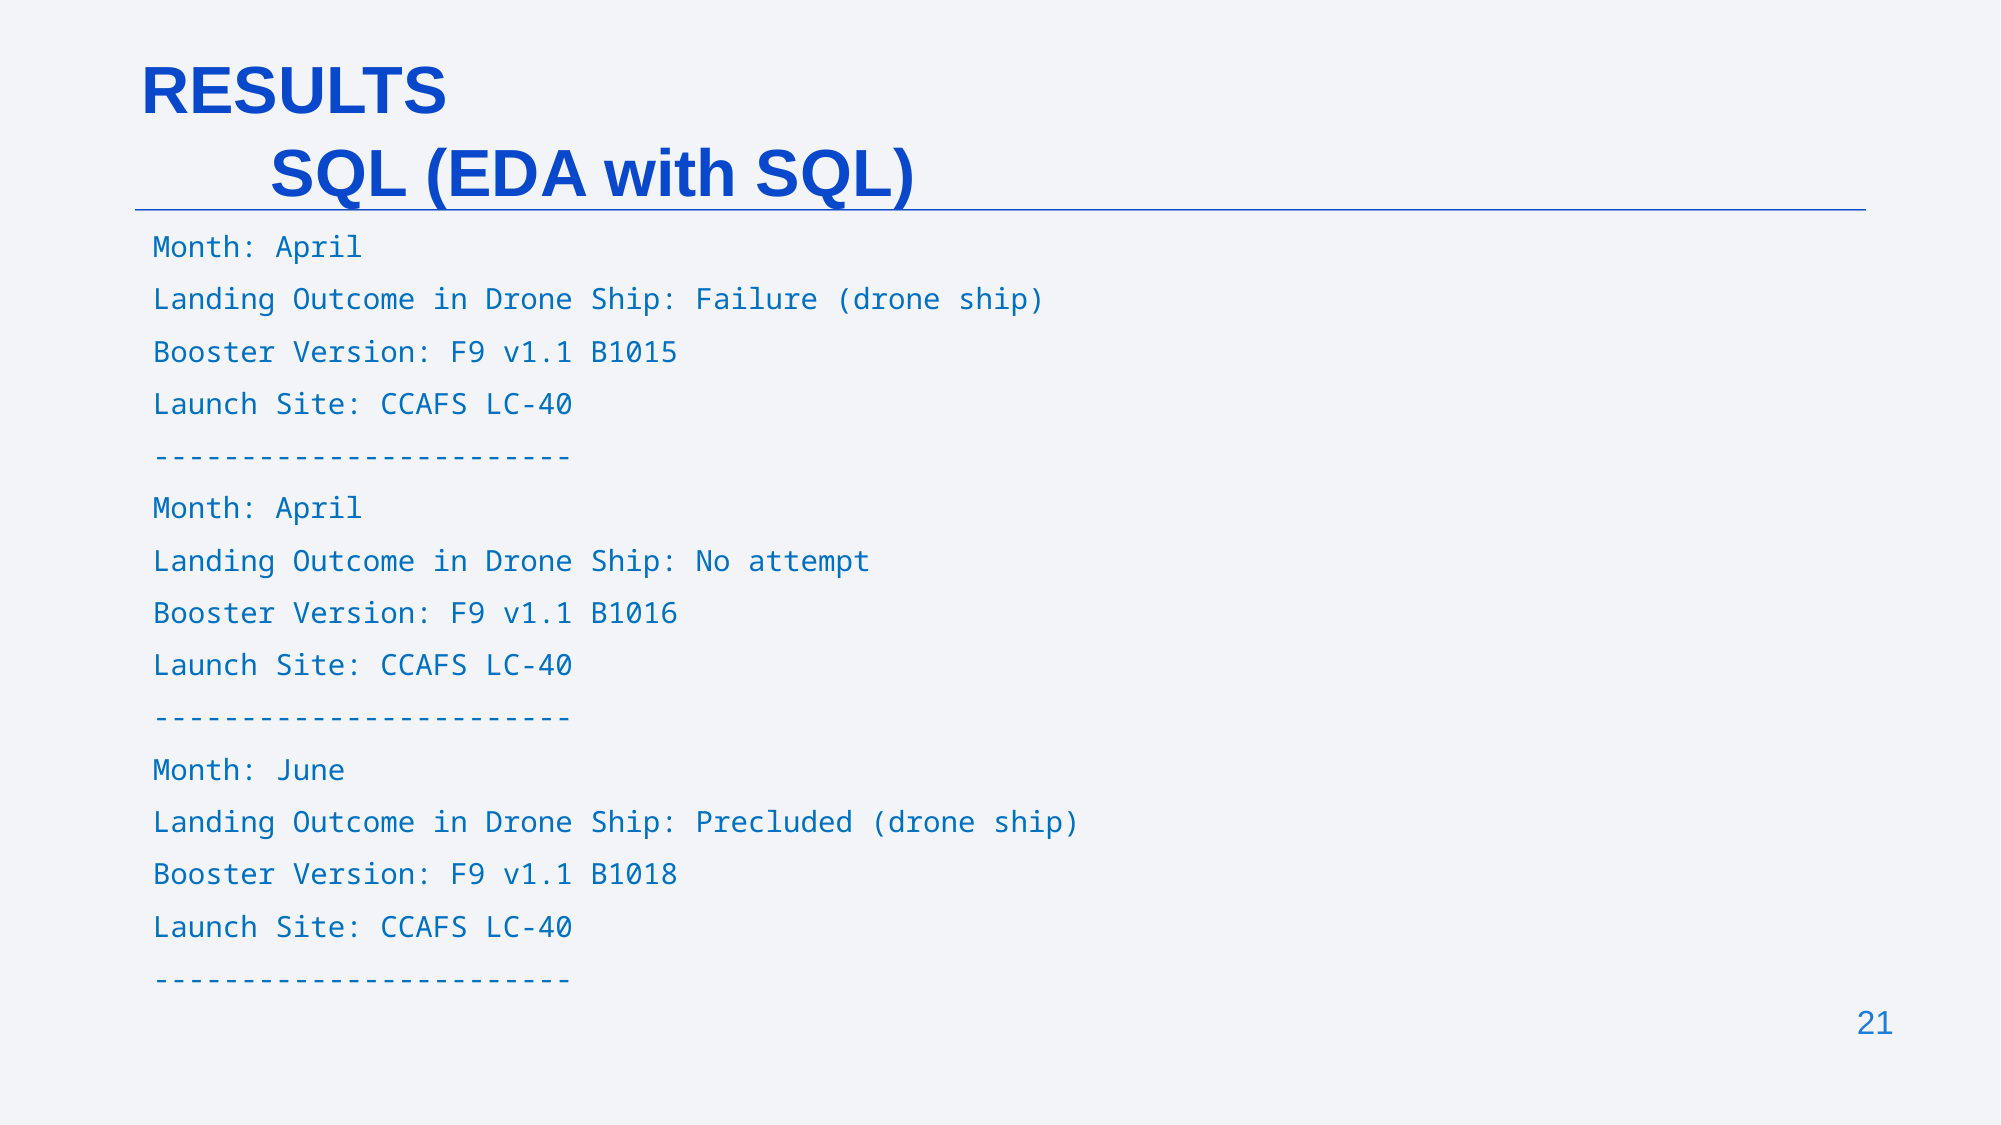

RESULTS
       SQL (EDA with SQL)
Month: April
Landing Outcome in Drone Ship: Failure (drone ship)
Booster Version: F9 v1.1 B1015
Launch Site: CCAFS LC-40
------------------------
Month: April
Landing Outcome in Drone Ship: No attempt
Booster Version: F9 v1.1 B1016
Launch Site: CCAFS LC-40
------------------------
Month: June
Landing Outcome in Drone Ship: Precluded (drone ship)
Booster Version: F9 v1.1 B1018
Launch Site: CCAFS LC-40
------------------------

21